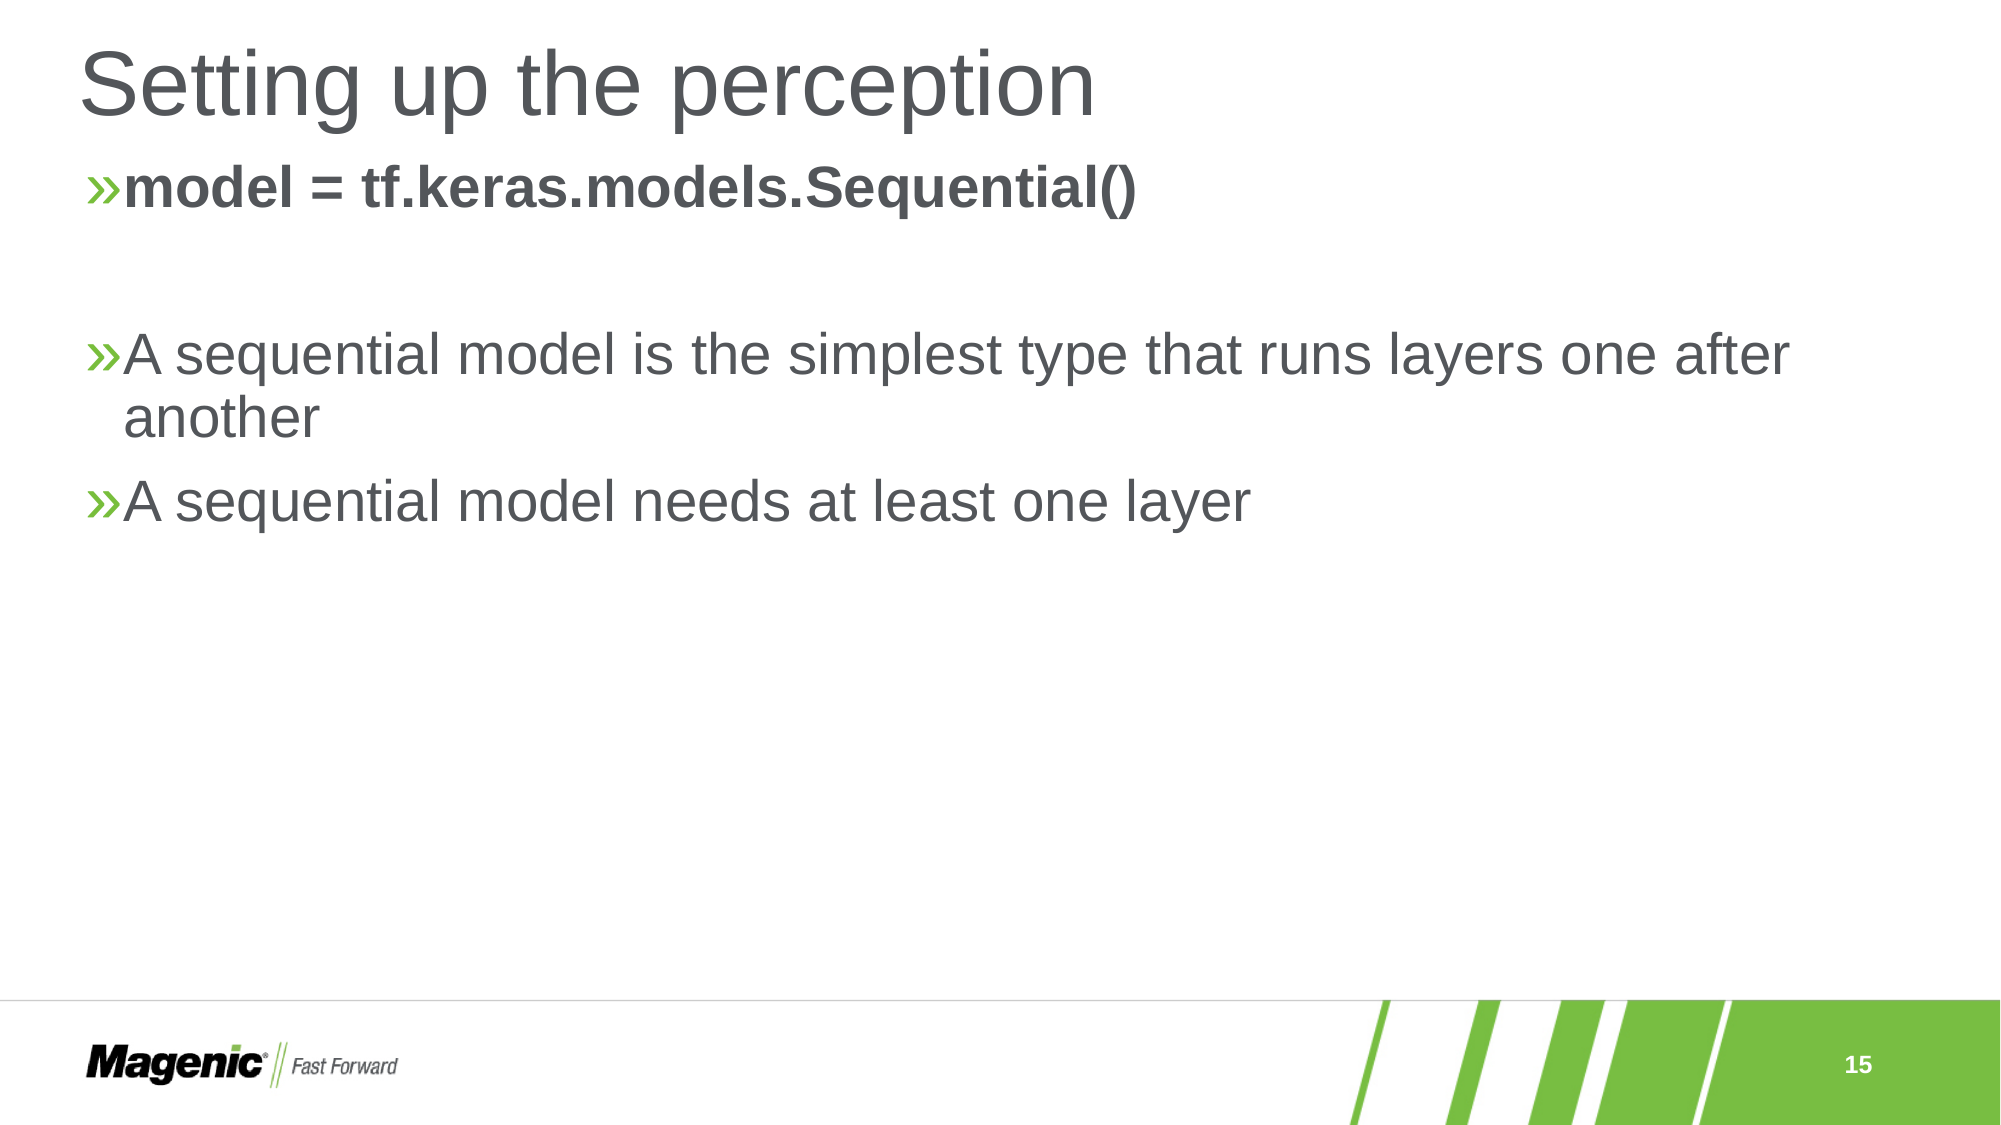

# Setting up the perception
model = tf.keras.models.Sequential()

A sequential model is the simplest type that runs layers one after another
A sequential model needs at least one layer